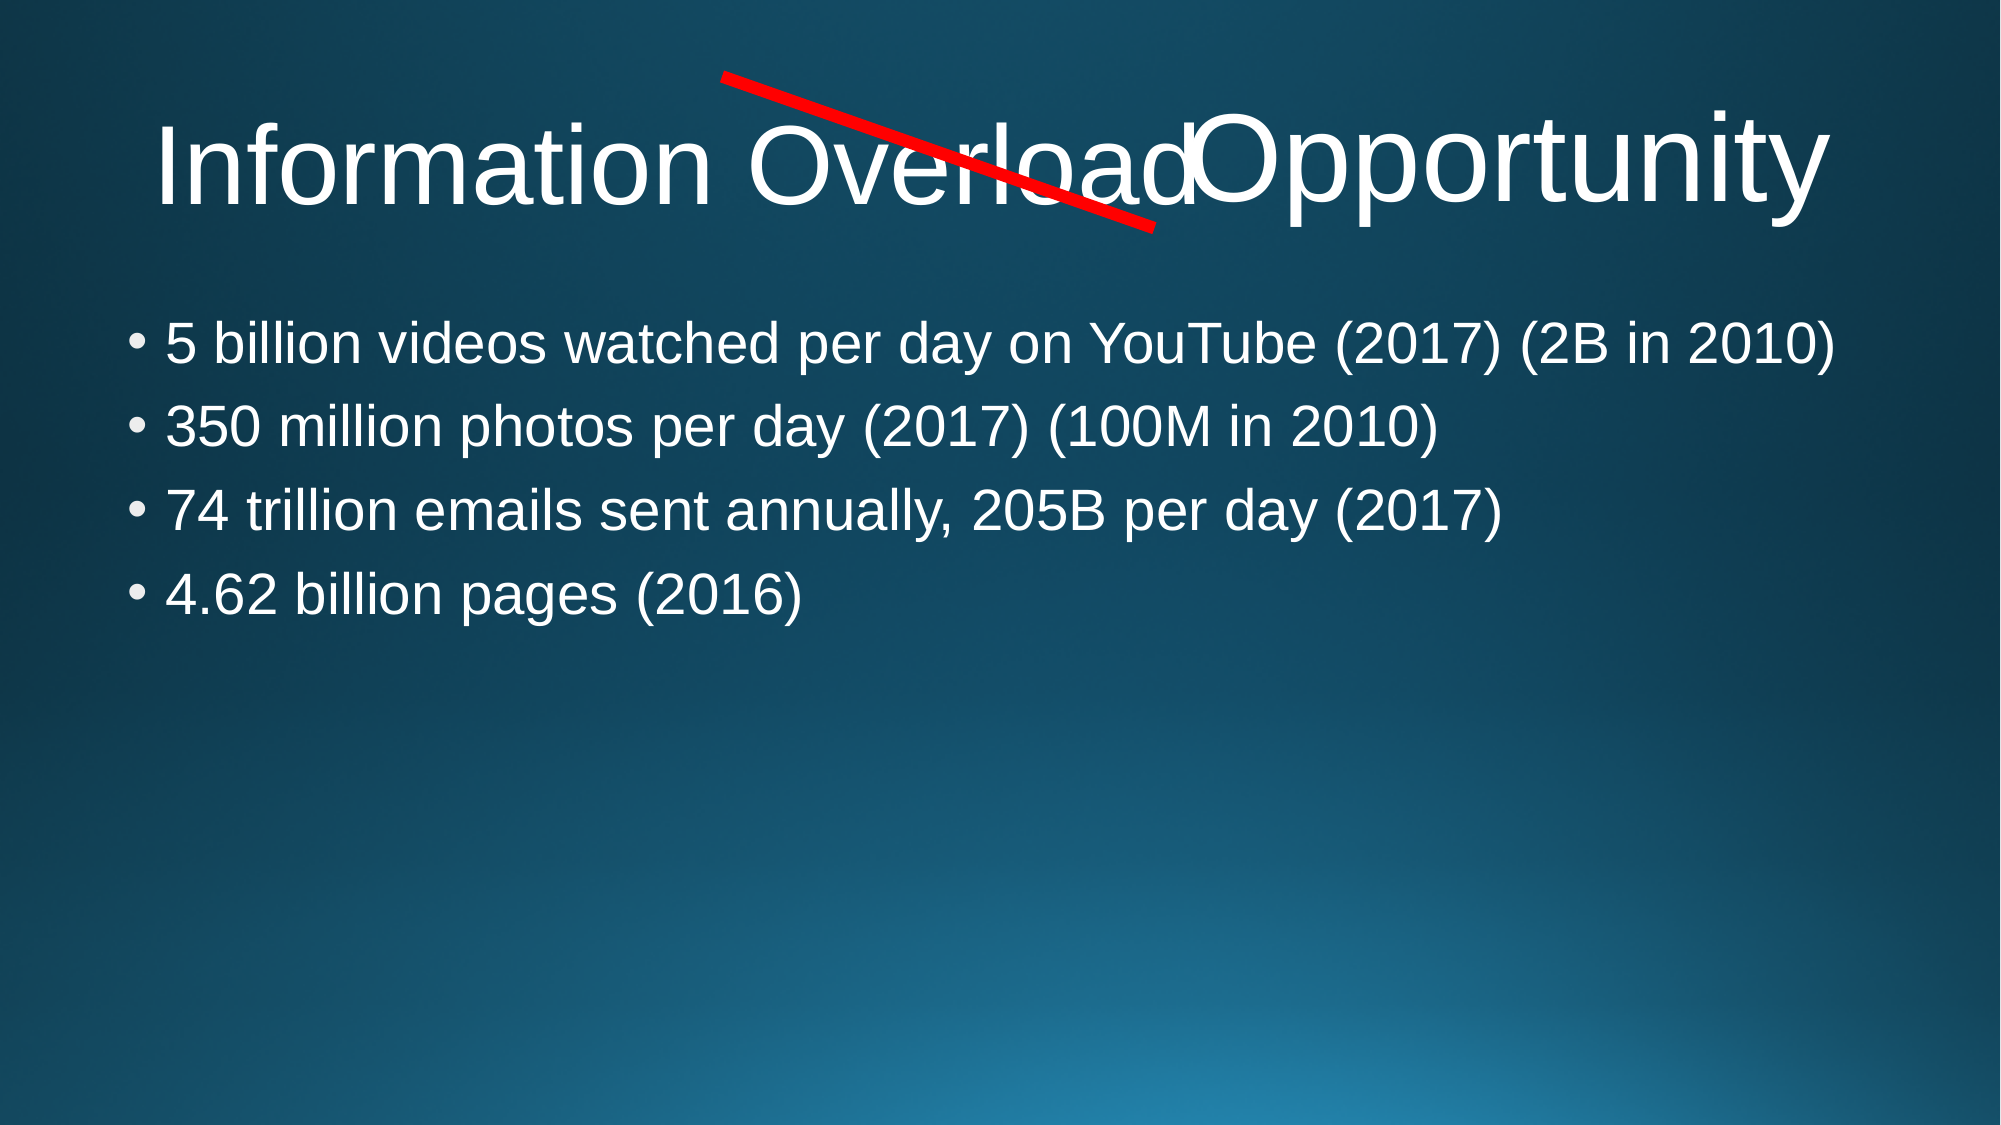

# Information Overload
Opportunity
5 billion videos watched per day on YouTube (2017) (2B in 2010)
350 million photos per day (2017) (100M in 2010)
74 trillion emails sent annually, 205B per day (2017)
4.62 billion pages (2016)